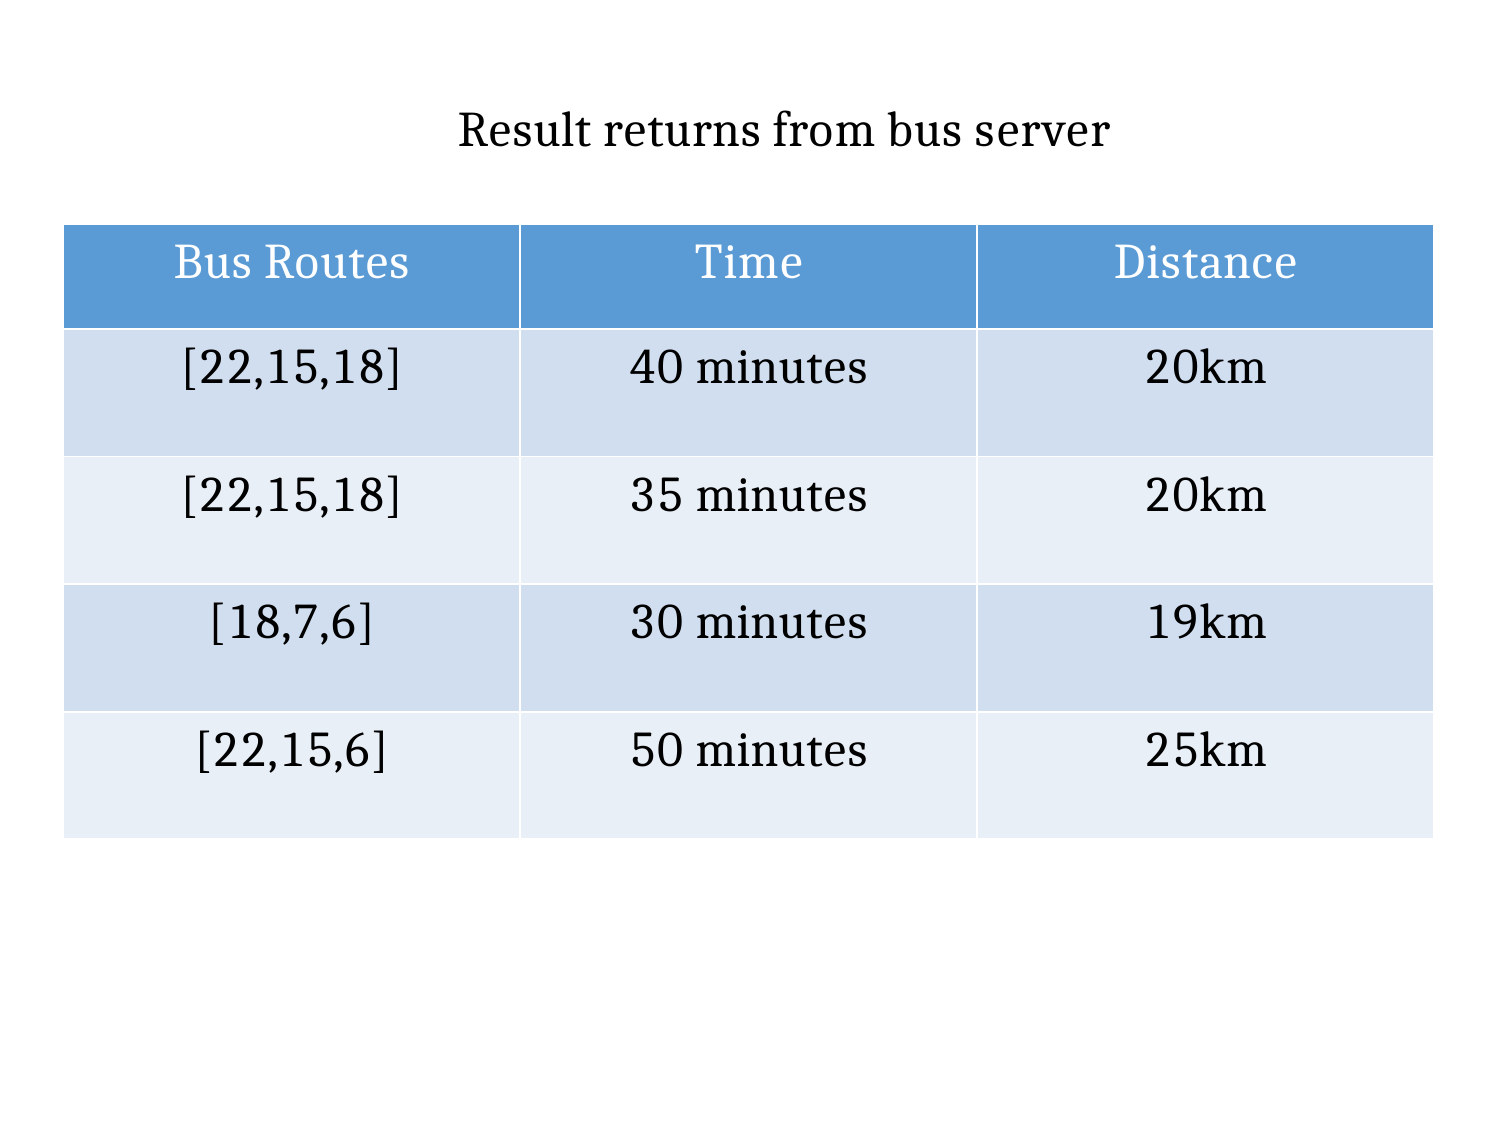

Result returns from bus server
| Bus Routes | Time | Distance |
| --- | --- | --- |
| [22,15,18] | 40 minutes | 20km |
| [22,15,18] | 35 minutes | 20km |
| [18,7,6] | 30 minutes | 19km |
| [22,15,6] | 50 minutes | 25km |